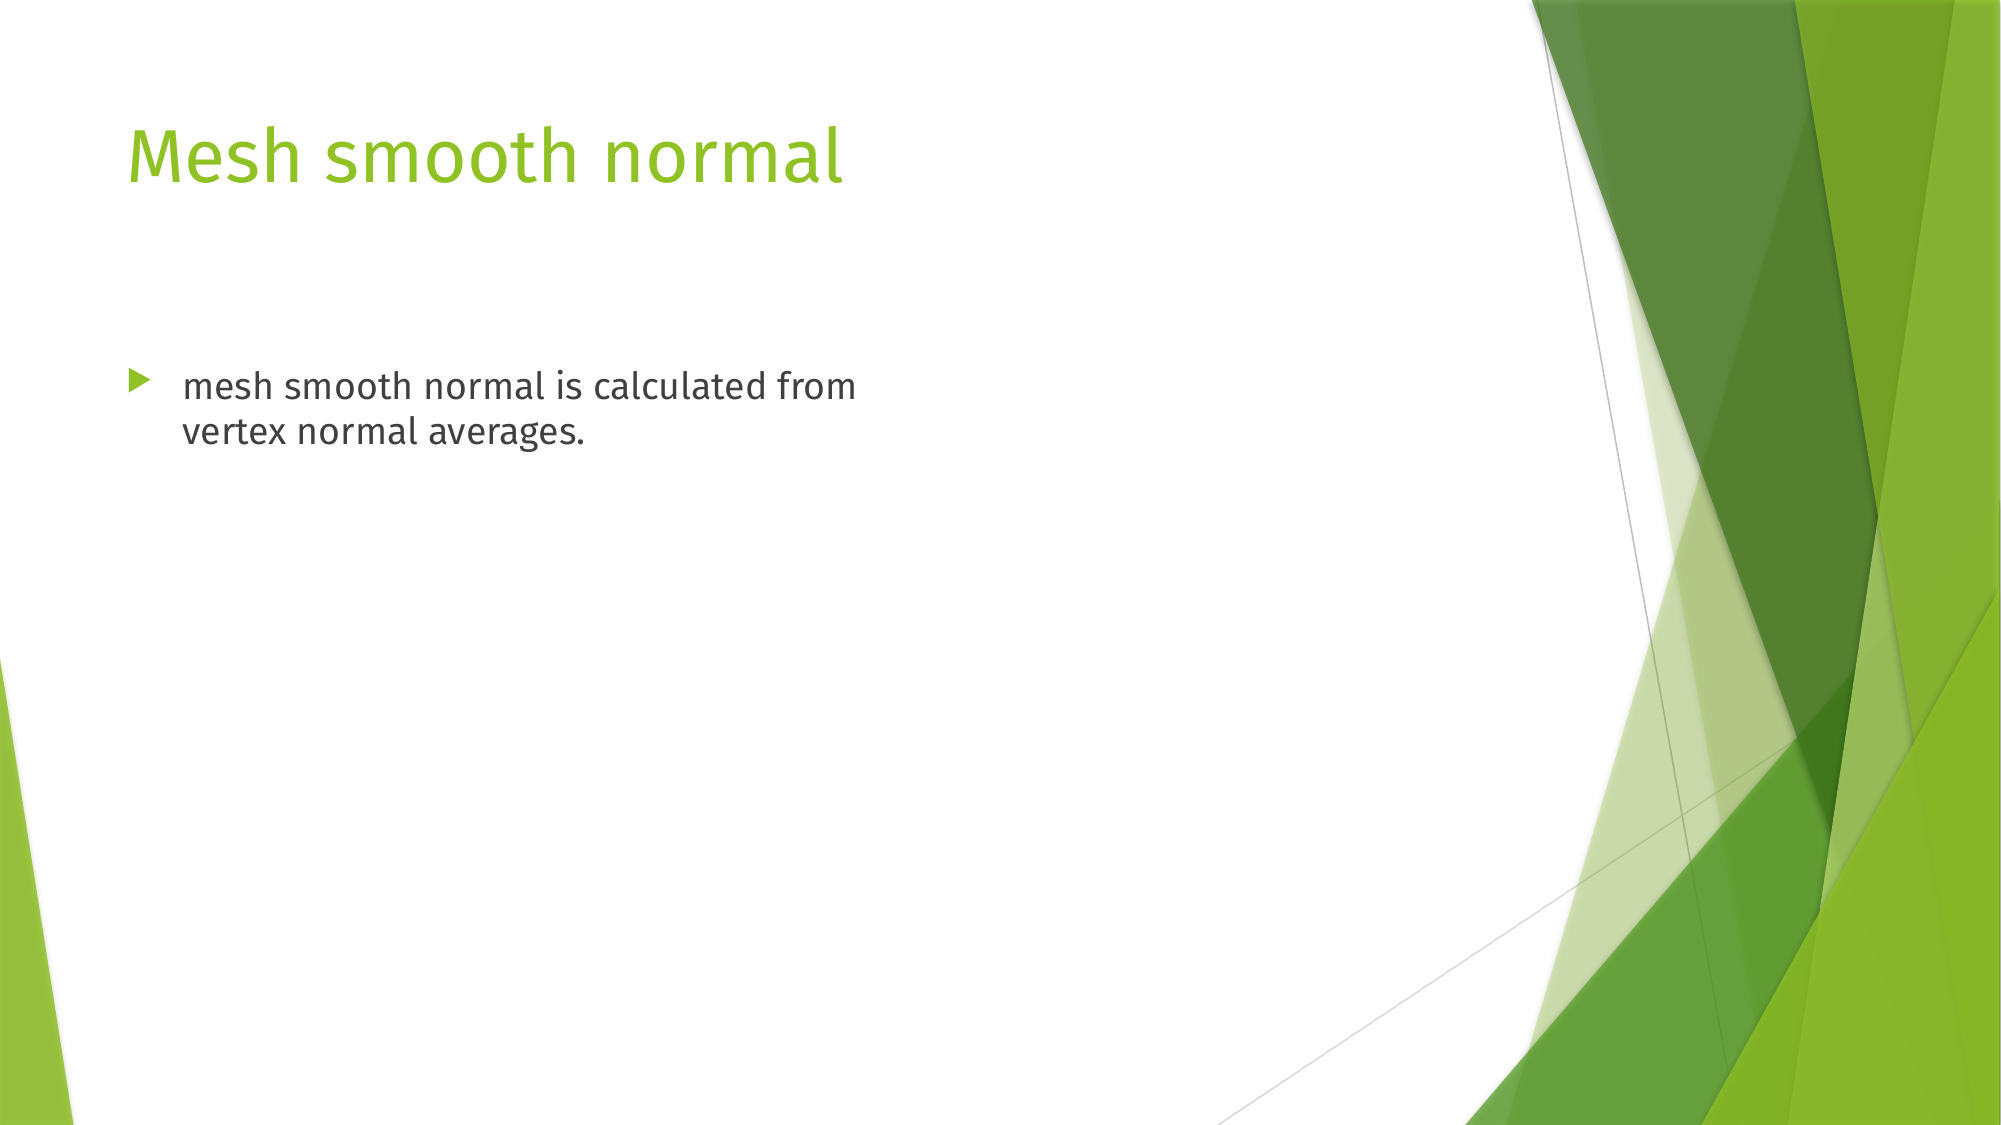

# Mesh smooth normal
mesh smooth normal is calculated from
vertex normal averages.